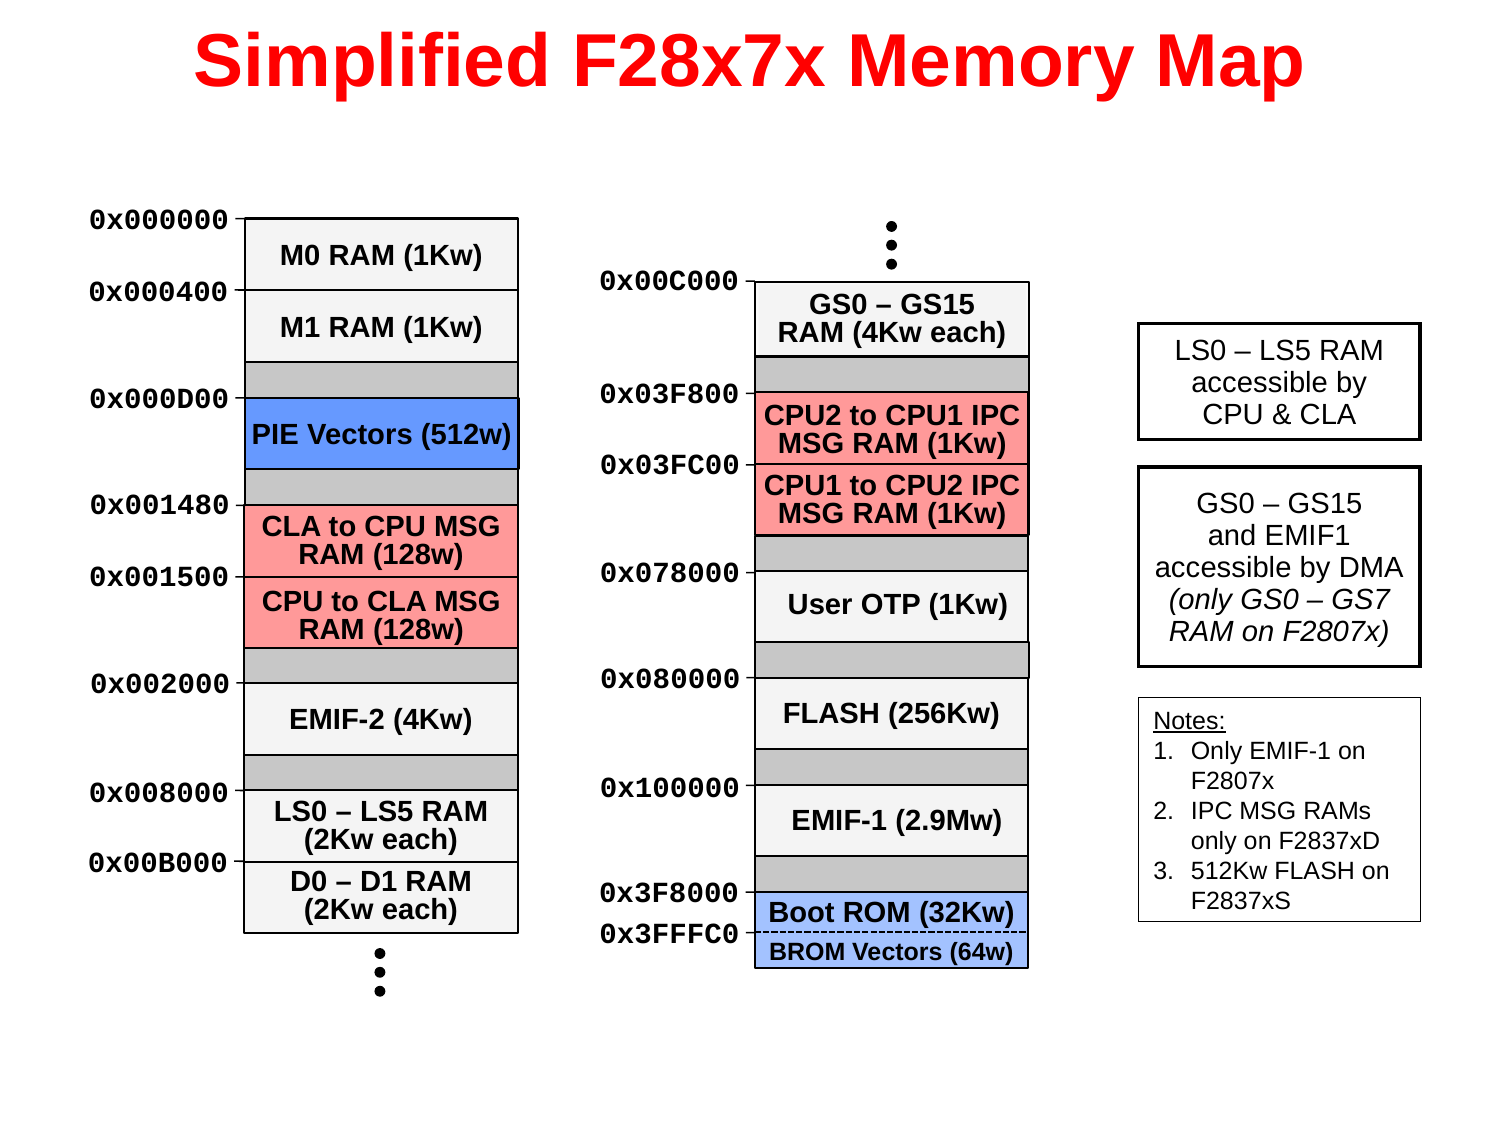

# Simplified F28x7x Memory Map
0x000000

M0 RAM (1Kw)

M1 RAM (1Kw)

0x000400

0x000D00

PIE Vectors (512w)

0x001480

CLA to CPU MSG RAM (128w)

CPU to CLA MSG RAM (128w)

0x001500

0x002000

EMIF-2 (4Kw)

0x008000

LS0 – LS5 RAM (2Kw each)
0x00B000

D0 – D1 RAM (2Kw each)

0x00C000

GS0 – GS15 RAM (4Kw each)

0x03F800

CPU2 to CPU1 IPC MSG RAM (1Kw)

CPU1 to CPU2 IPC MSG RAM (1Kw)

0x03FC00

0x078000

User OTP (1Kw)

0x080000

FLASH (256Kw)

0x100000

EMIF-1 (2.9Mw)

0x3F8000
Boot ROM (32Kw)
BROM Vectors (64w)

0x3FFFC0

LS0 – LS5 RAM
accessible by
CPU & CLA
GS0 – GS15
and EMIF1
accessible by DMA
(only GS0 – GS7
RAM on F2807x)
Notes:
Only EMIF-1 on F2807x
IPC MSG RAMs only on F2837xD
512Kw FLASH on F2837xS